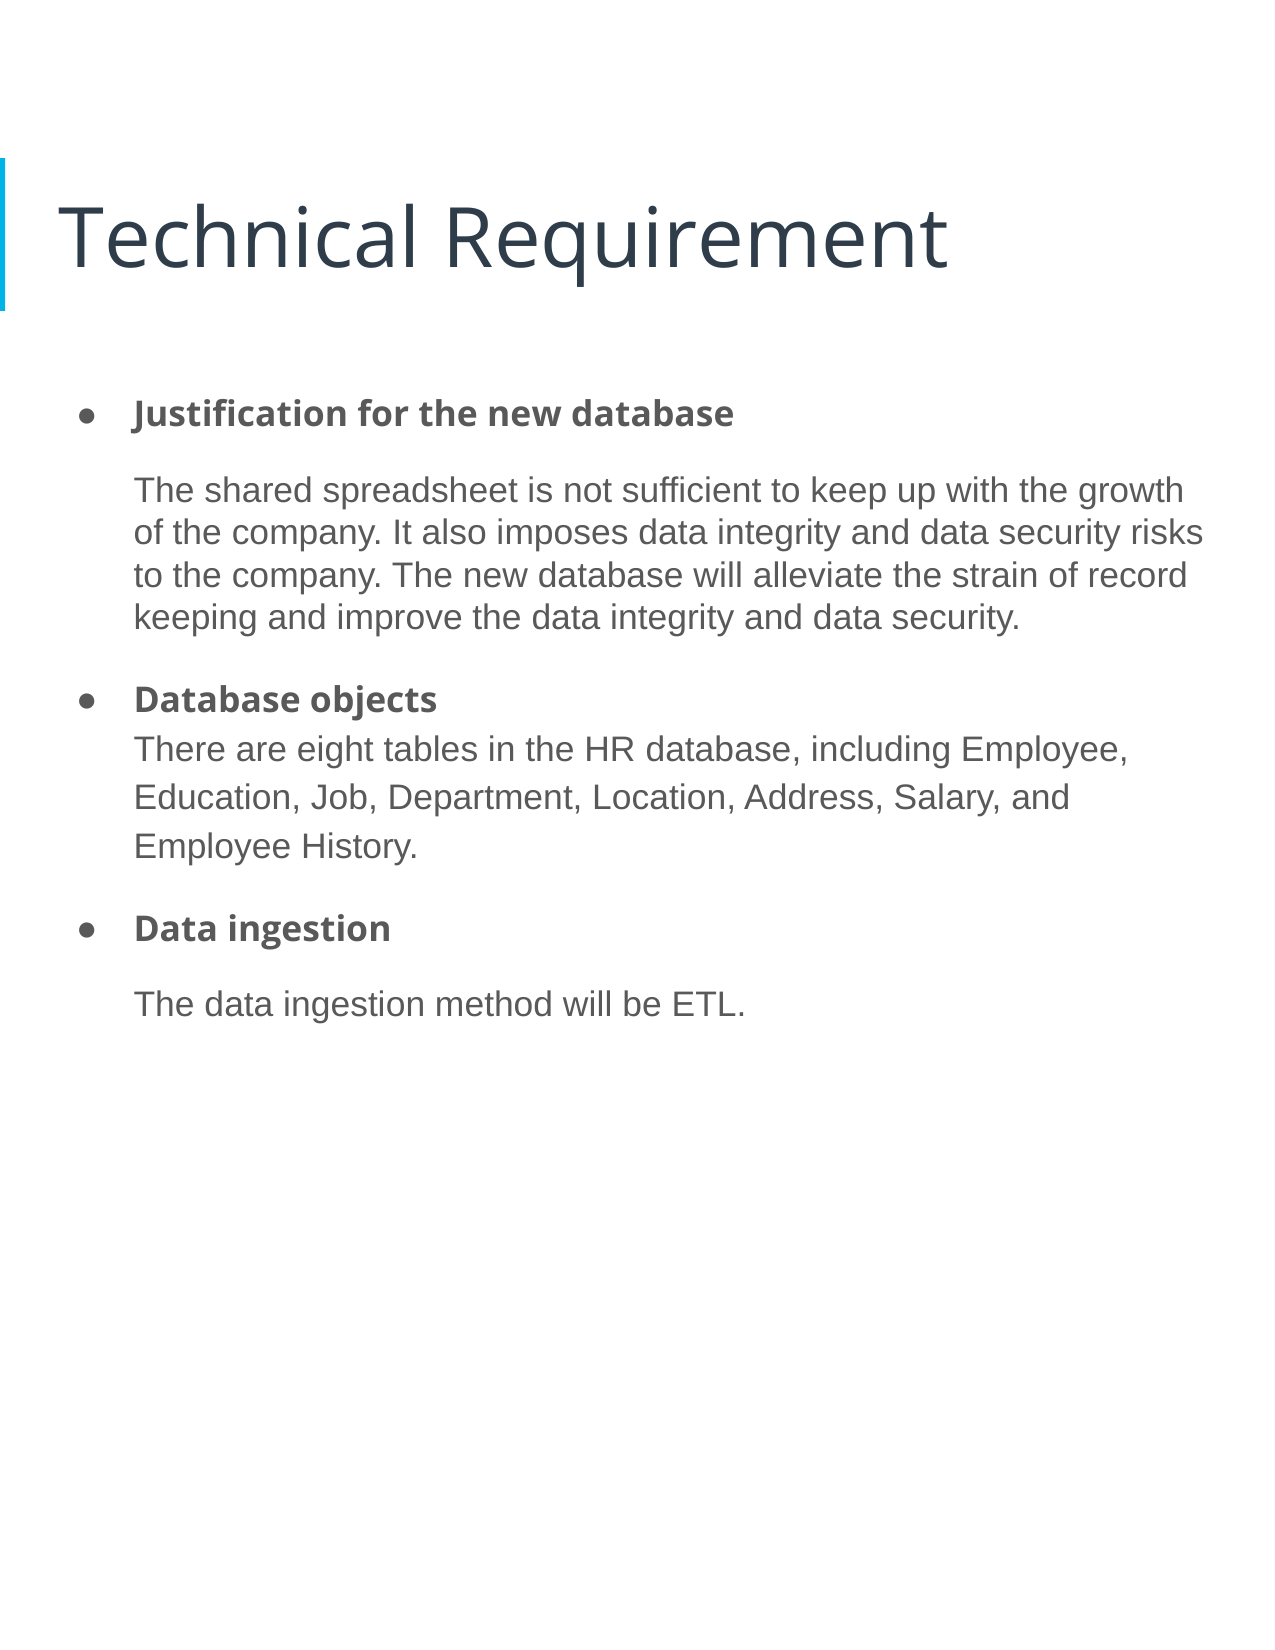

# Technical Requirement
Justification for the new database
The shared spreadsheet is not sufficient to keep up with the growth of the company. It also imposes data integrity and data security risks to the company. The new database will alleviate the strain of record keeping and improve the data integrity and data security.
Database objects
There are eight tables in the HR database, including Employee, Education, Job, Department, Location, Address, Salary, and Employee History.
Data ingestion
The data ingestion method will be ETL.